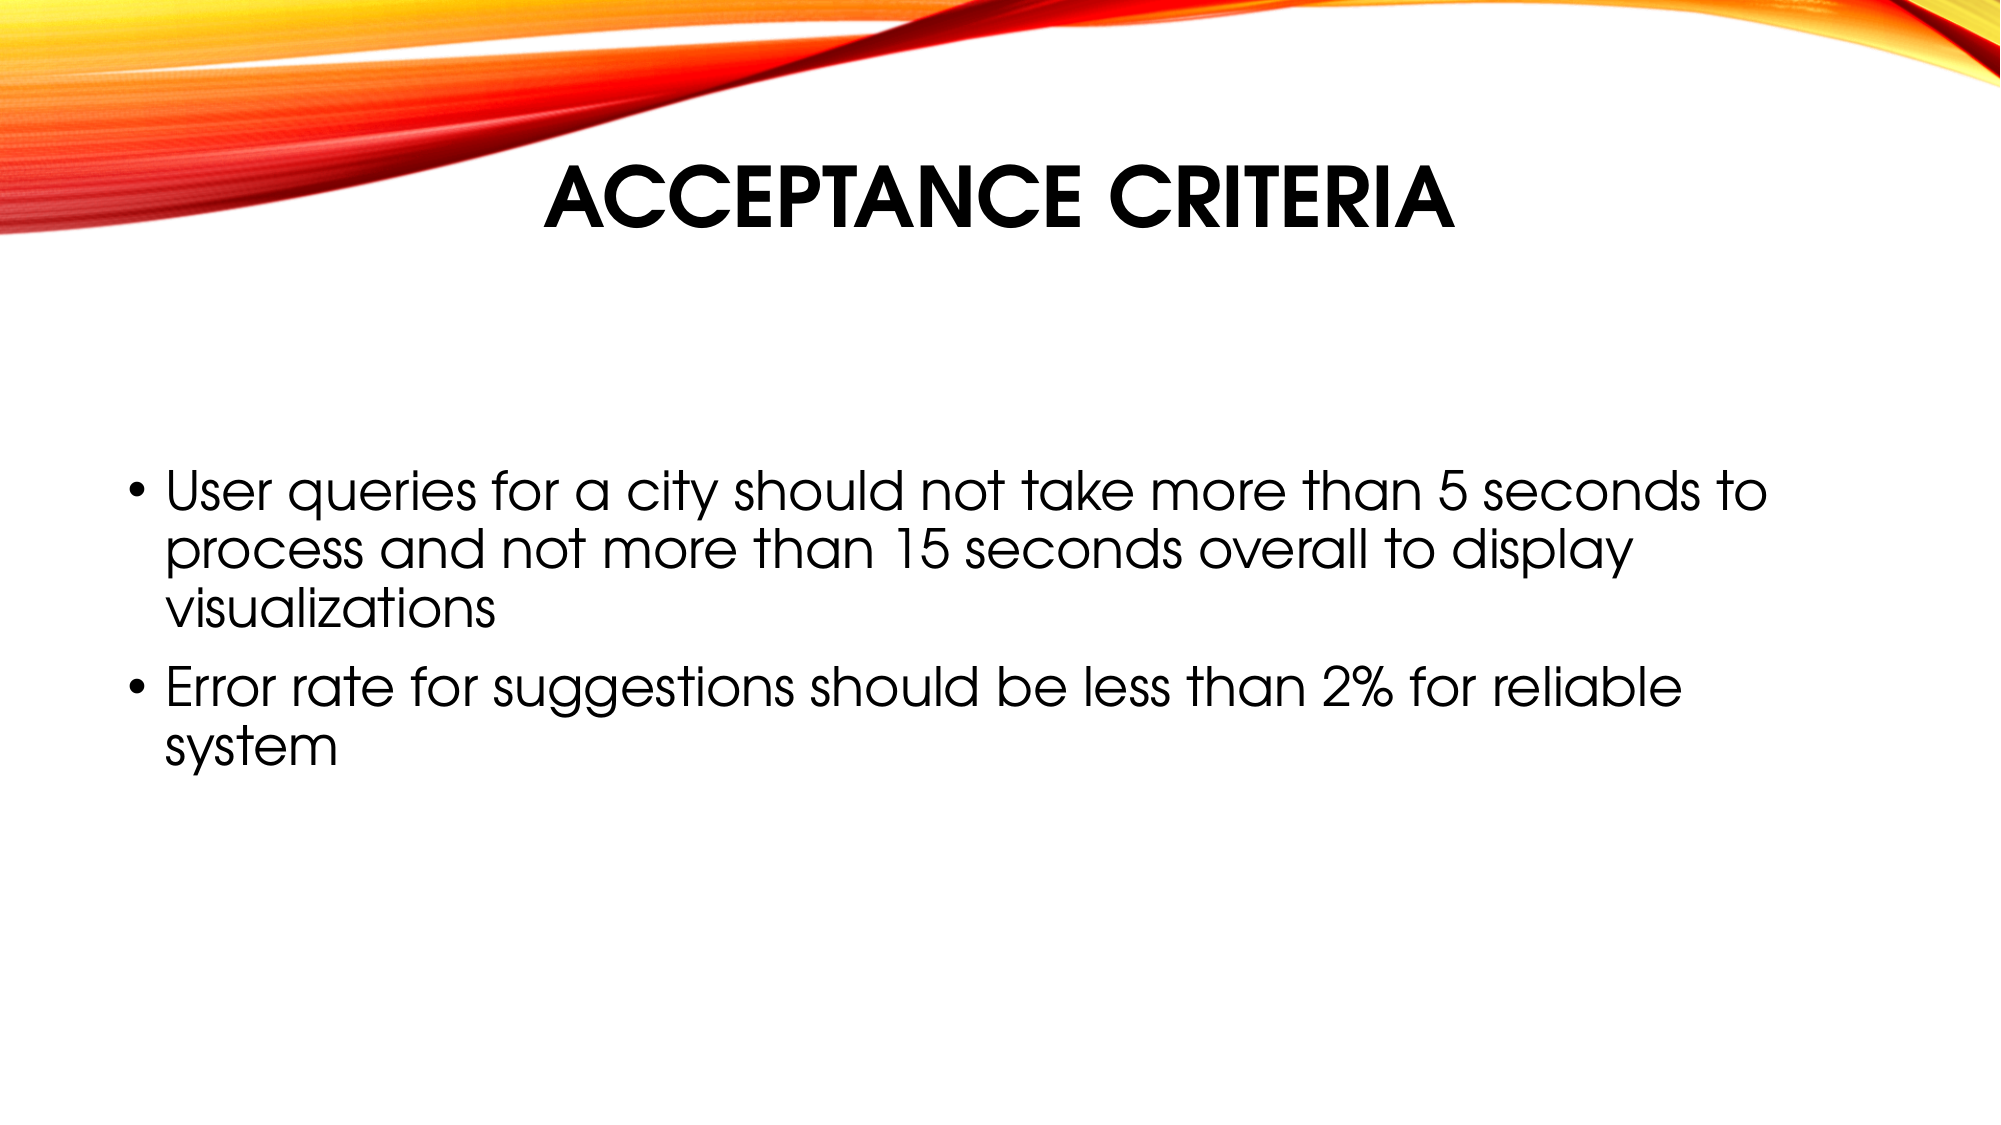

# Acceptance criteria

User queries for a city should not take more than 5 seconds to process and not more than 15 seconds overall to display visualizations
Error rate for suggestions should be less than 2% for reliable system